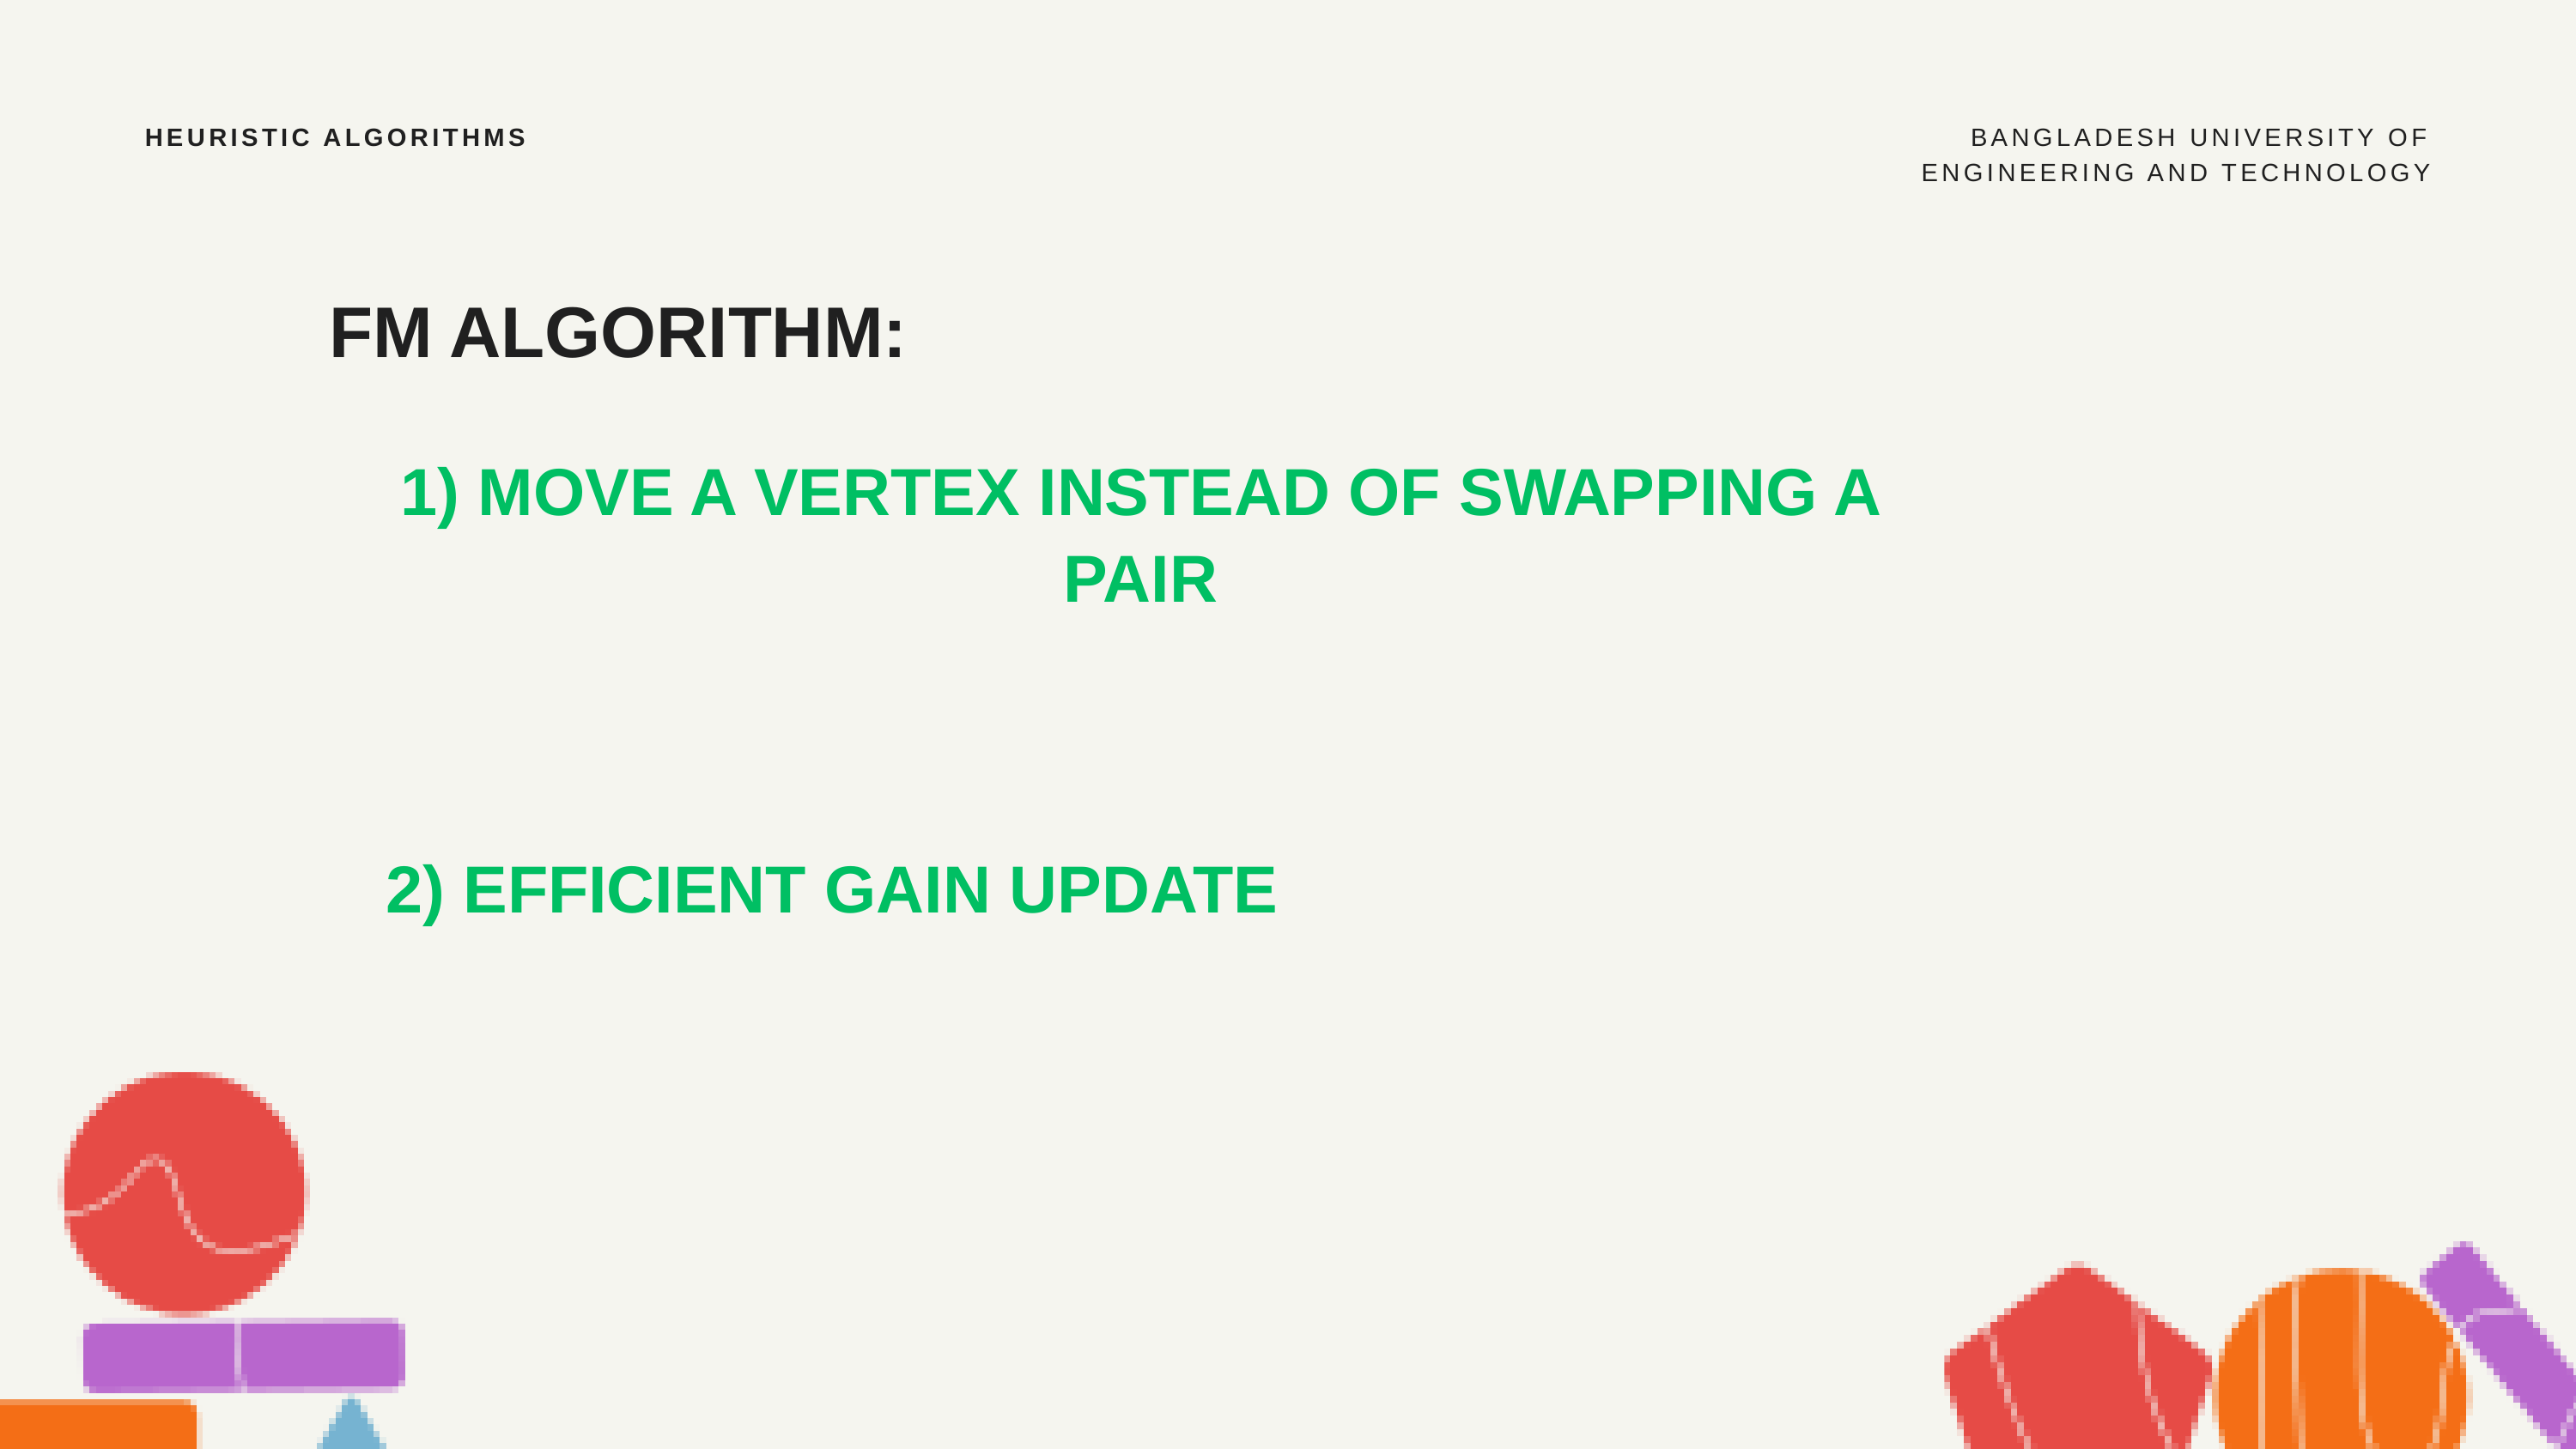

HEURISTIC ALGORITHMS
BANGLADESH UNIVERSITY OF ENGINEERING AND TECHNOLOGY
FM ALGORITHM:
1) MOVE A VERTEX INSTEAD OF SWAPPING A PAIR
2) EFFICIENT GAIN UPDATE